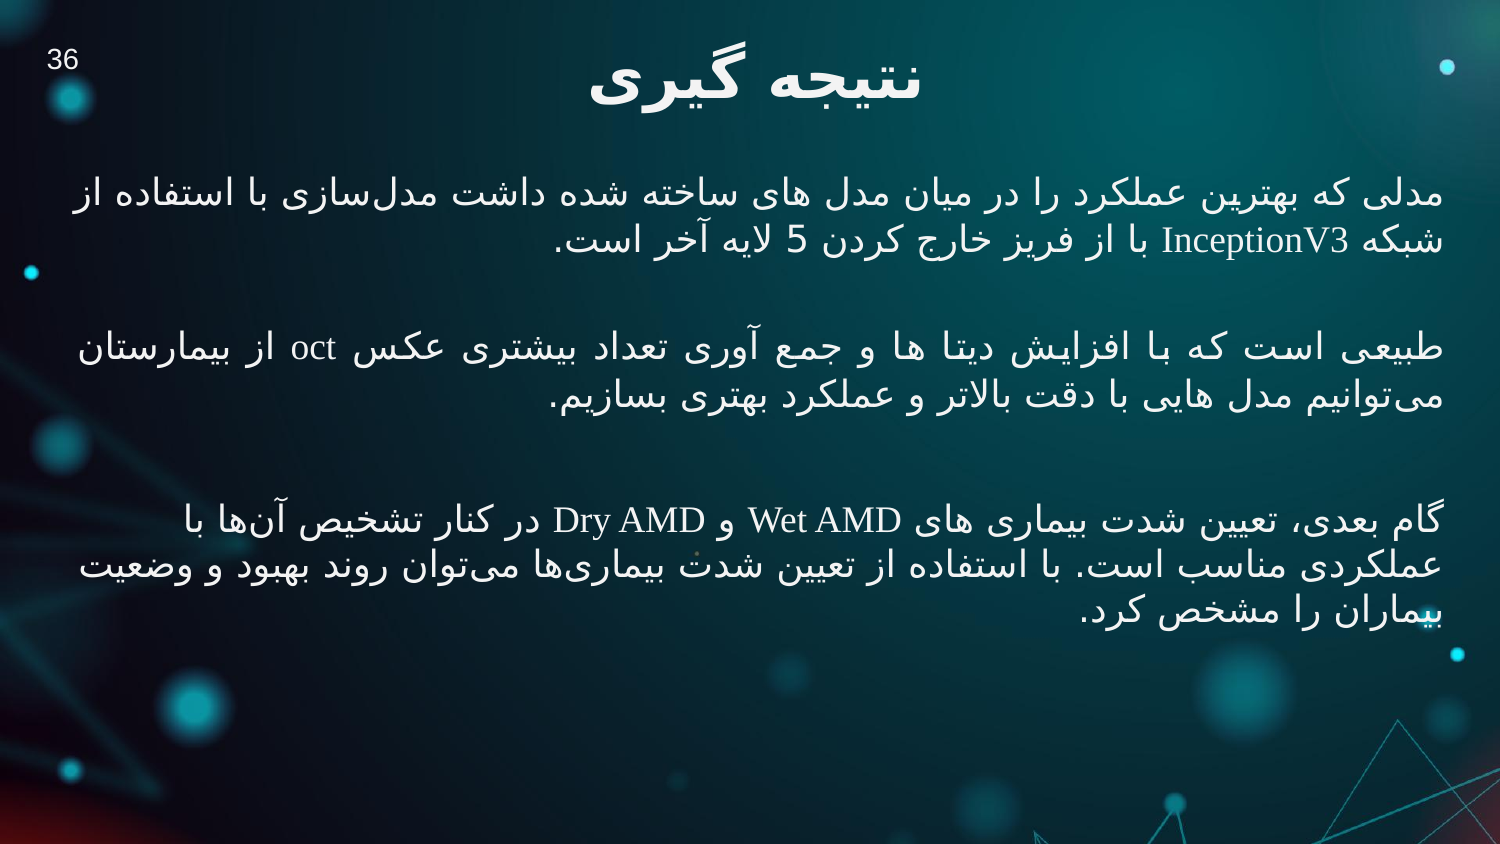

# نتیجه گیری
36
مدلی که بهترین عملکرد را در میان مدل های ساخته شده داشت مدل‌سازی با استفاده از شبکه InceptionV3 با از فریز خارج کردن 5 لایه آخر است.
طبیعی است که با افزایش دیتا ها و جمع آوری تعداد بیشتری عکس oct از بیمارستان می‌توانیم مدل هایی با دقت بالاتر و عملکرد بهتری بسازیم.
گام بعدی، تعیین شدت بیماری های Wet AMD و Dry AMD در کنار تشخیص آن‌ها با عملکردی مناسب است. با استفاده از تعیین شدت بیماری‌ها می‌توان روند بهبود و وضعیت بیماران را مشخص کرد.